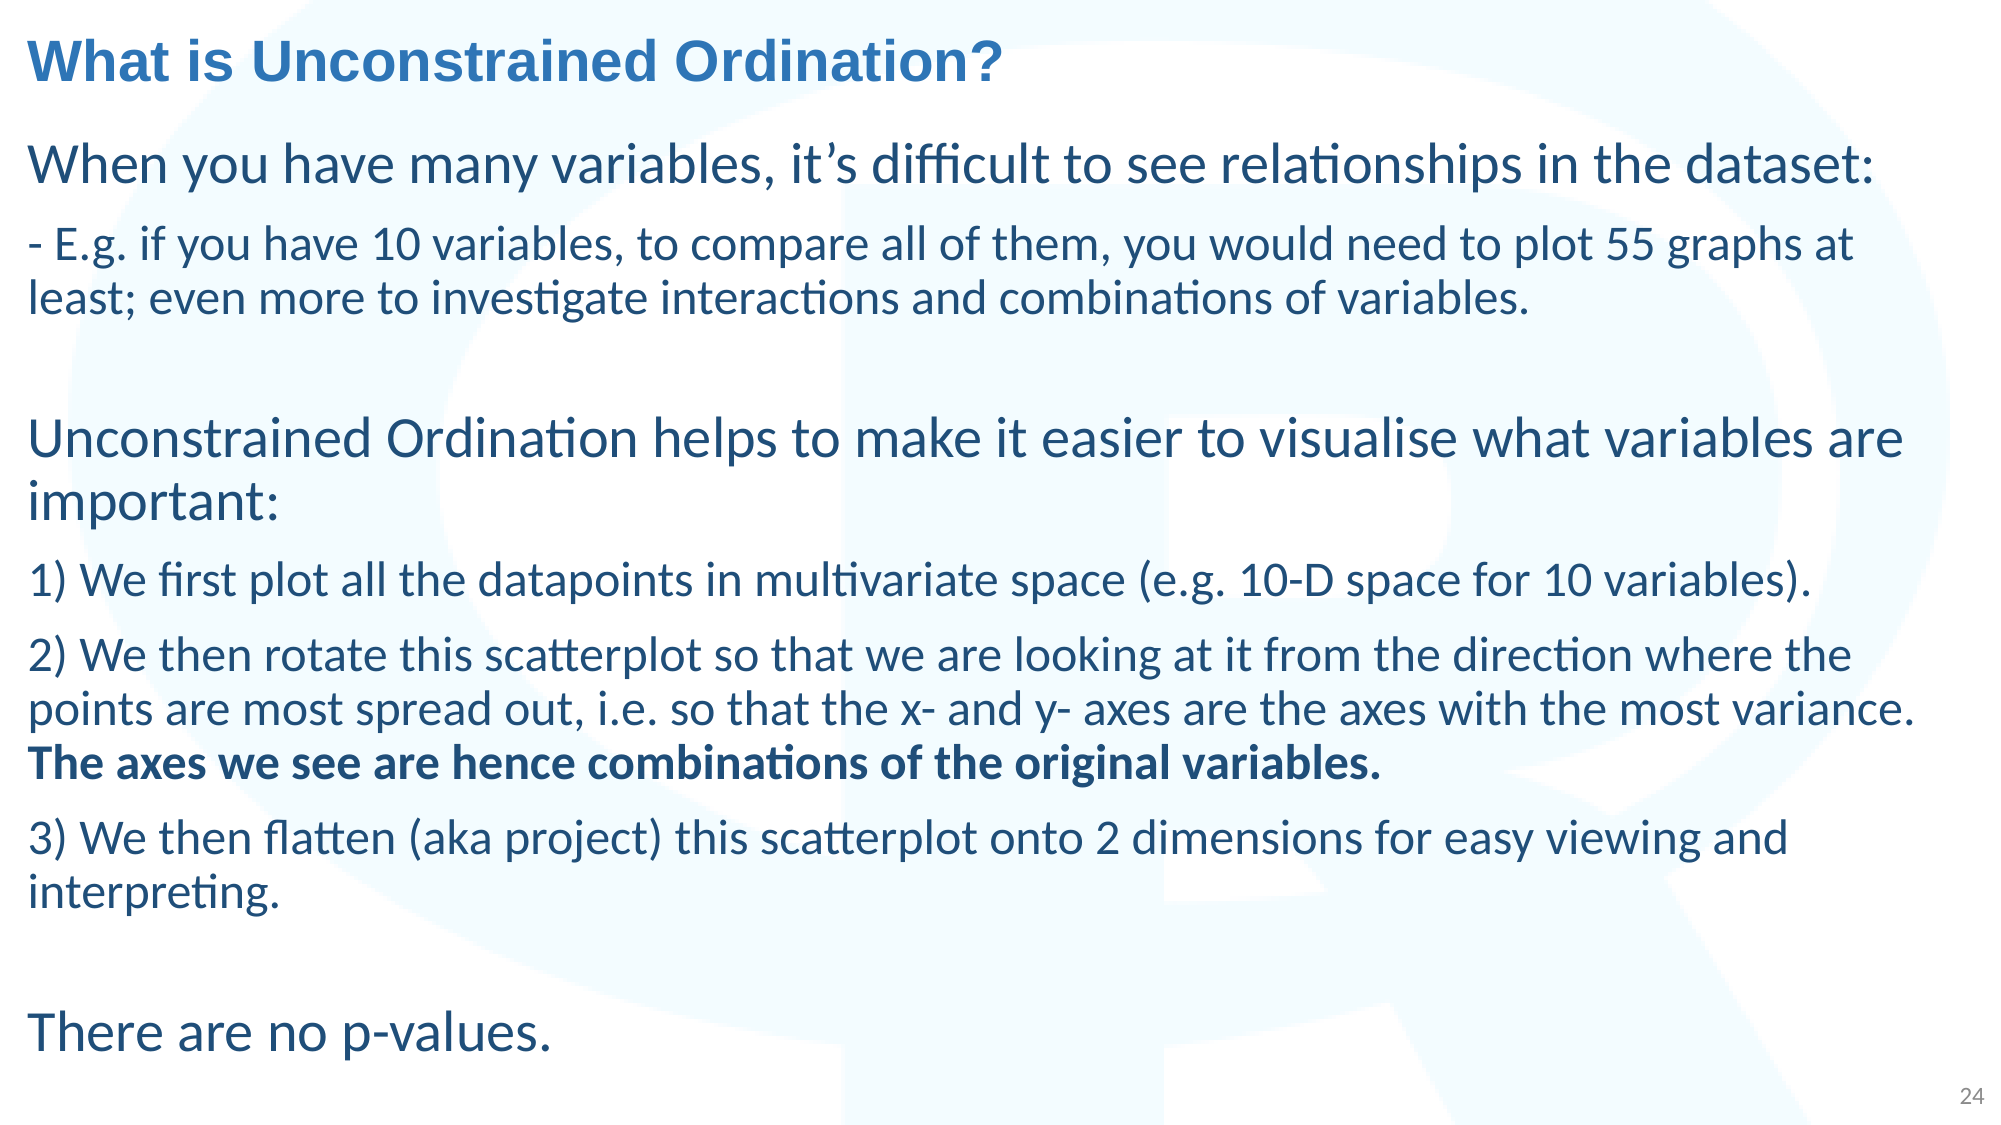

# What is Unconstrained Ordination?
When you have many variables, it’s difficult to see relationships in the dataset:
- E.g. if you have 10 variables, to compare all of them, you would need to plot 55 graphs at least; even more to investigate interactions and combinations of variables.

Unconstrained Ordination helps to make it easier to visualise what variables are important:
1) We first plot all the datapoints in multivariate space (e.g. 10-D space for 10 variables).
2) We then rotate this scatterplot so that we are looking at it from the direction where the points are most spread out, i.e. so that the x- and y- axes are the axes with the most variance. The axes we see are hence combinations of the original variables.
3) We then flatten (aka project) this scatterplot onto 2 dimensions for easy viewing and interpreting.

There are no p-values.
24